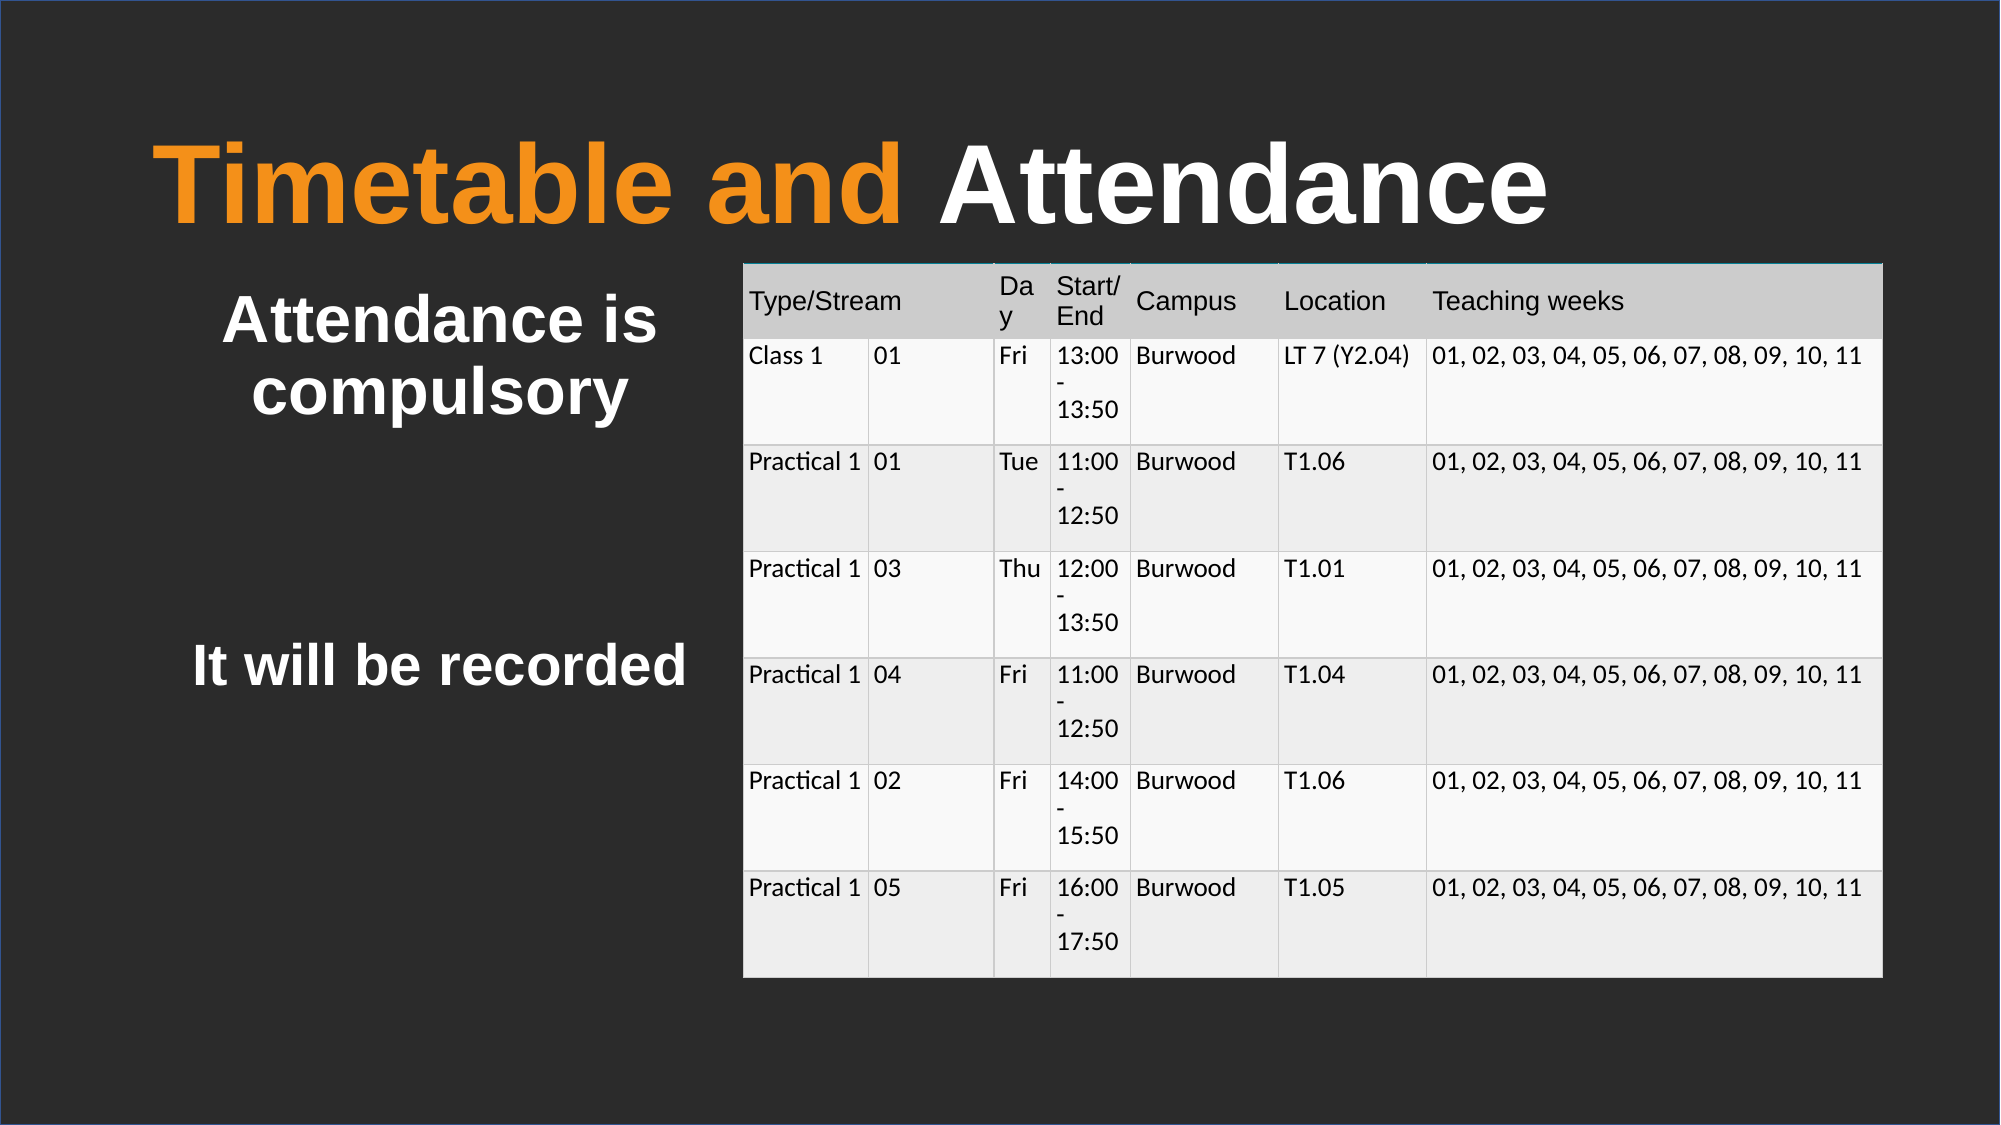

Timetable and Attendance
| Type/Stream |  | Day | Start/End | Campus | Location | Teaching weeks |
| --- | --- | --- | --- | --- | --- | --- |
| Class 1 | 01 | Fri | 13:00-13:50 | Burwood | LT 7 (Y2.04) | 01, 02, 03, 04, 05, 06, 07, 08, 09, 10, 11 |
| Practical 1 | 01 | Tue | 11:00-12:50 | Burwood | T1.06 | 01, 02, 03, 04, 05, 06, 07, 08, 09, 10, 11 |
| Practical 1 | 03 | Thu | 12:00-13:50 | Burwood | T1.01 | 01, 02, 03, 04, 05, 06, 07, 08, 09, 10, 11 |
| Practical 1 | 04 | Fri | 11:00-12:50 | Burwood | T1.04 | 01, 02, 03, 04, 05, 06, 07, 08, 09, 10, 11 |
| Practical 1 | 02 | Fri | 14:00-15:50 | Burwood | T1.06 | 01, 02, 03, 04, 05, 06, 07, 08, 09, 10, 11 |
| Practical 1 | 05 | Fri | 16:00-17:50 | Burwood | T1.05 | 01, 02, 03, 04, 05, 06, 07, 08, 09, 10, 11 |
Attendance is compulsory

It will be recorded